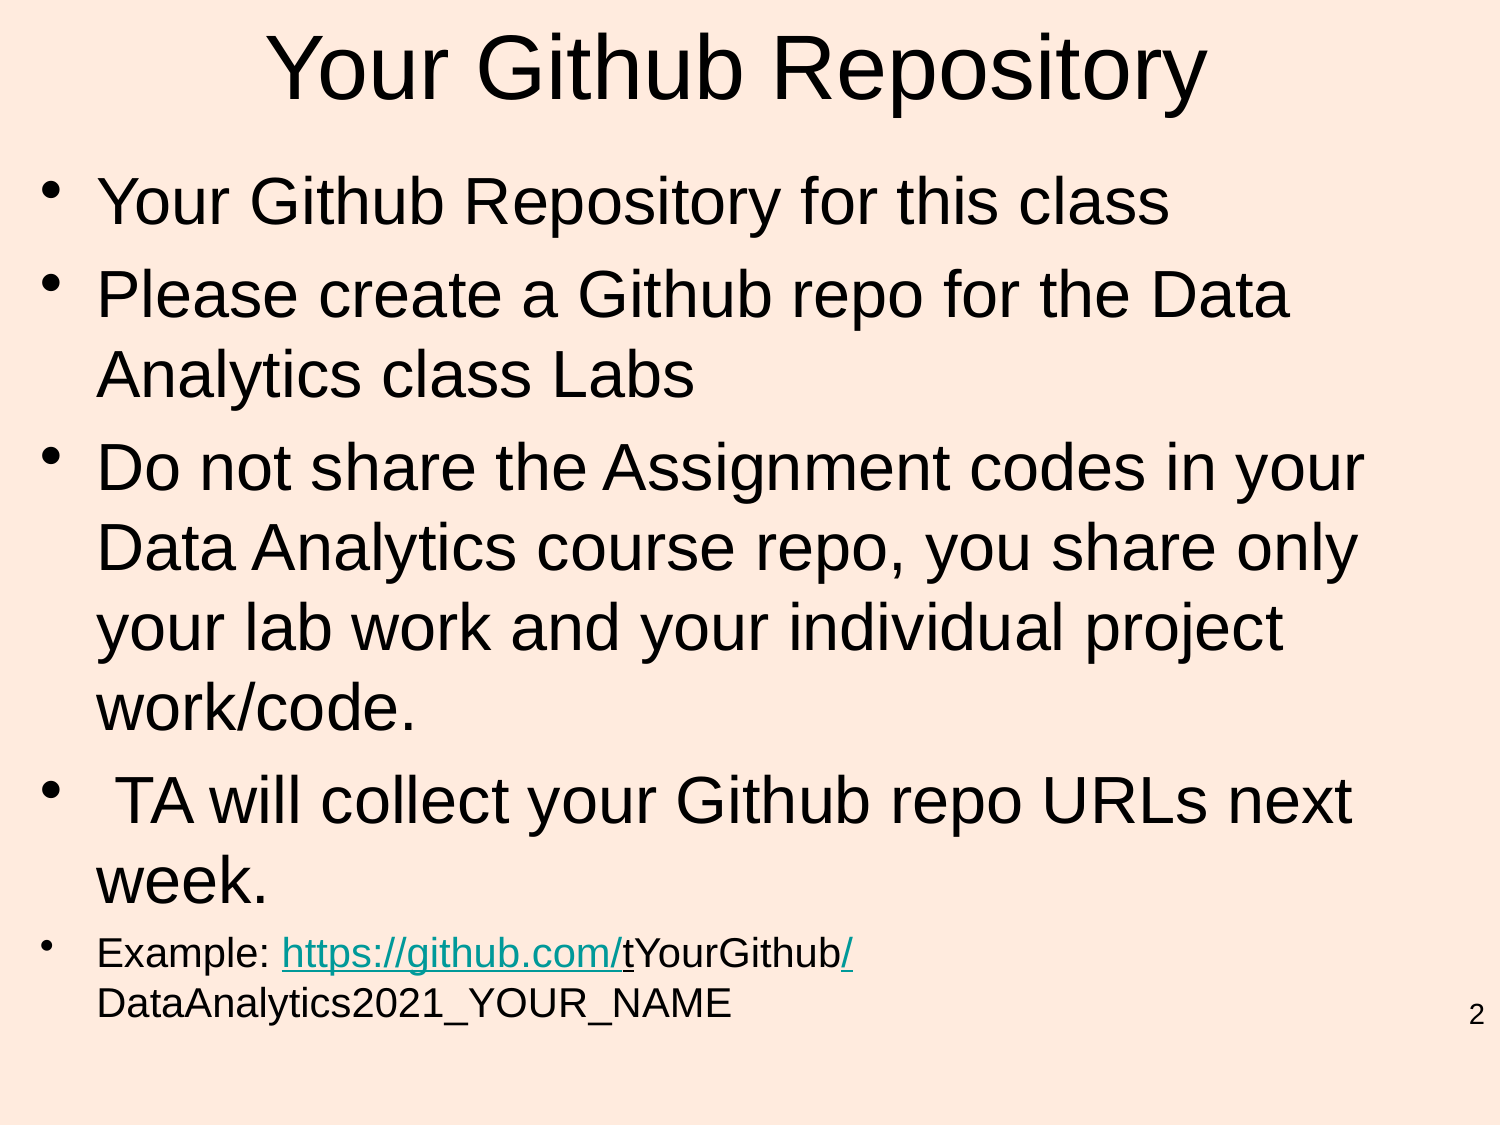

# Your Github Repository
Your Github Repository for this class
Please create a Github repo for the Data Analytics class Labs
Do not share the Assignment codes in your Data Analytics course repo, you share only your lab work and your individual project work/code.
 TA will collect your Github repo URLs next week.
Example: https://github.com/tYourGithub/DataAnalytics2021_YOUR_NAME
2